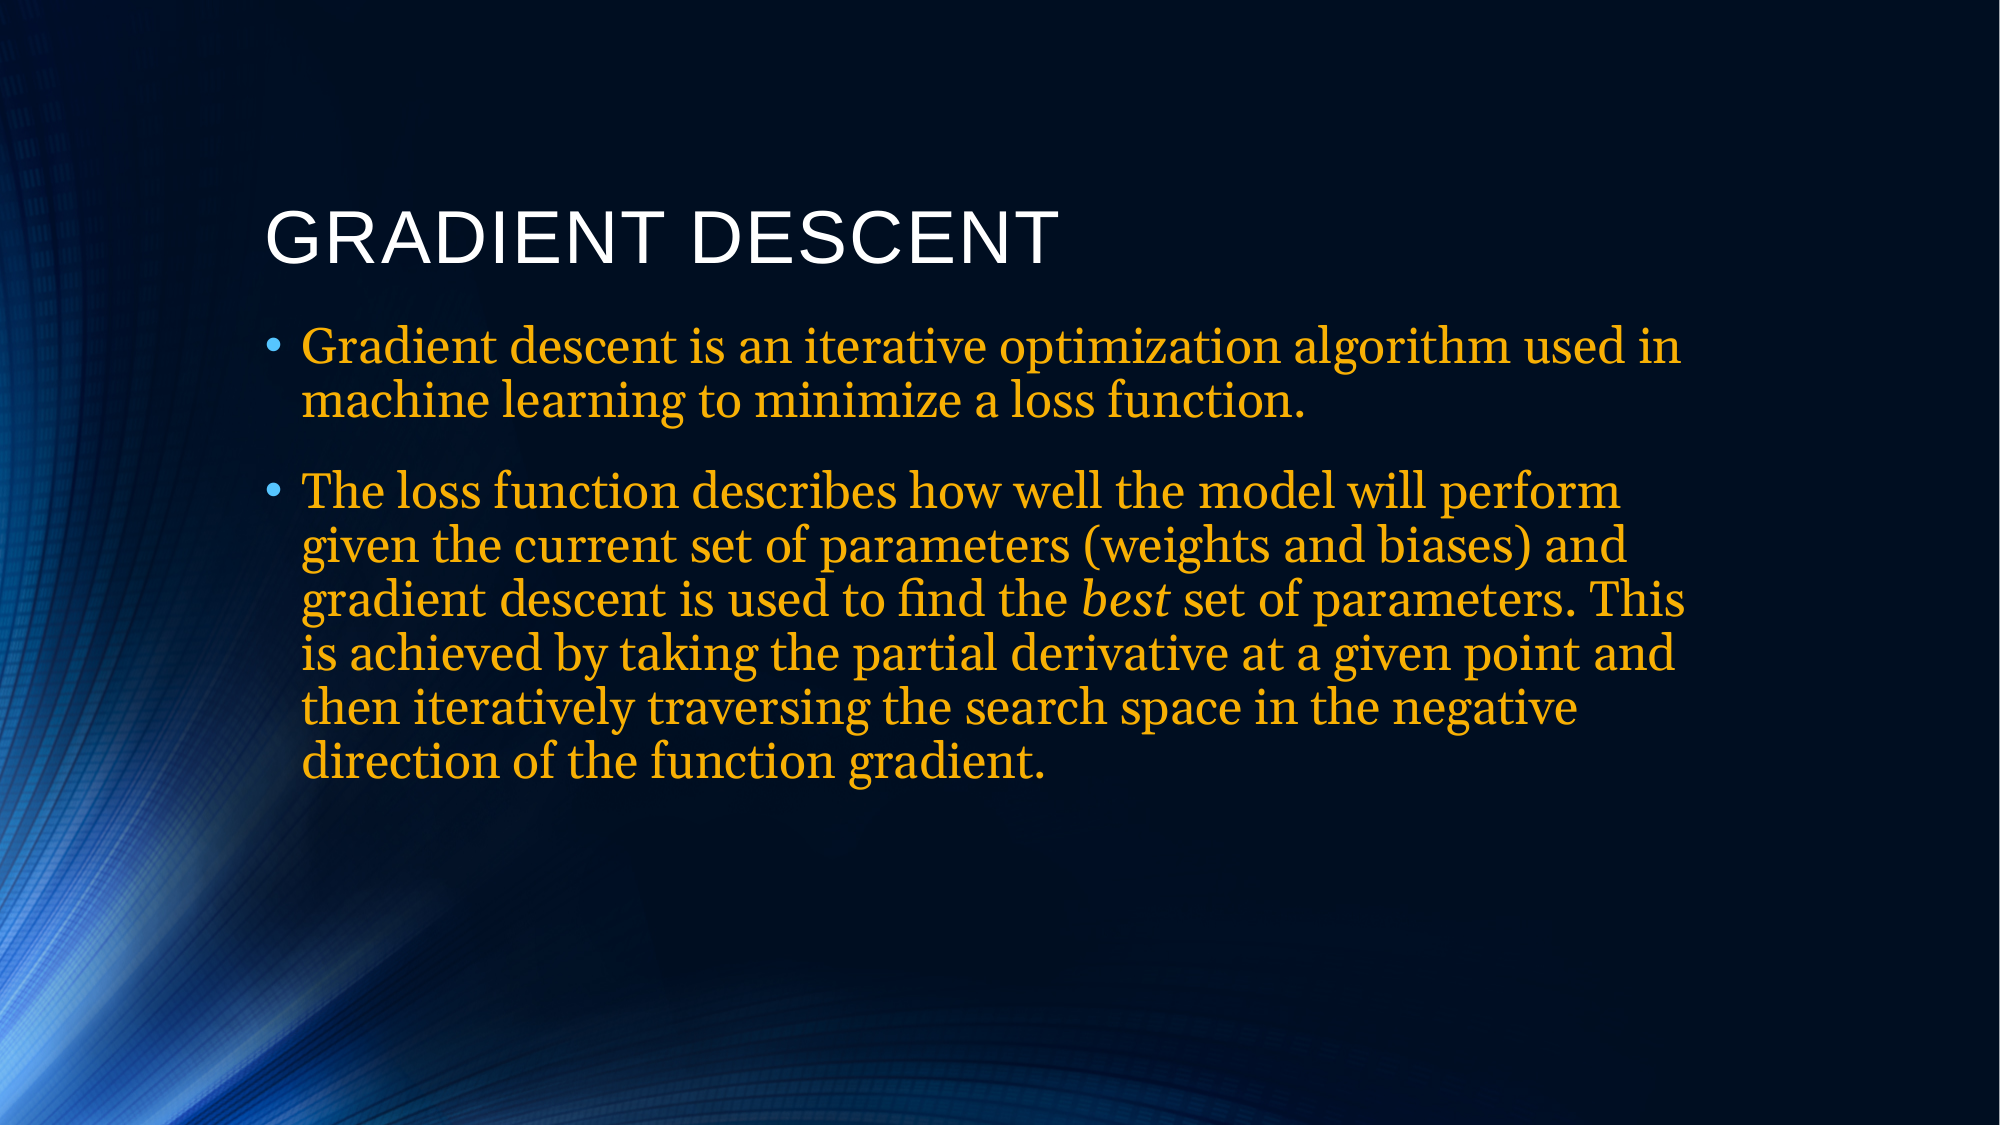

# GRADIENT DESCENT
Gradient descent is an iterative optimization algorithm used in machine learning to minimize a loss function.
The loss function describes how well the model will perform given the current set of parameters (weights and biases) and gradient descent is used to find the best set of parameters. This is achieved by taking the partial derivative at a given point and then iteratively traversing the search space in the negative direction of the function gradient.